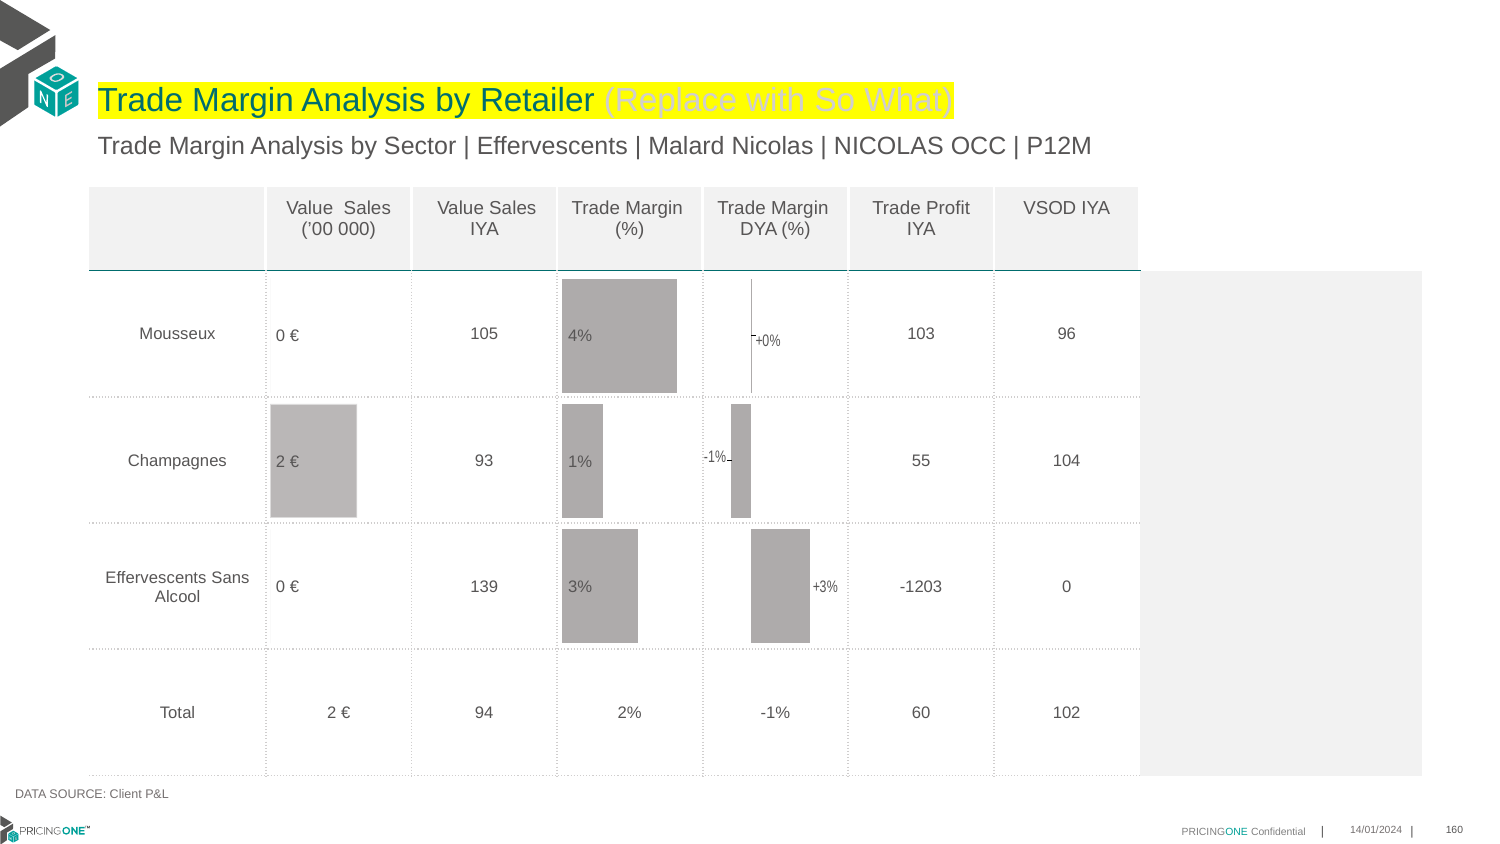

# Trade Margin Analysis by Retailer (Replace with So What)
Trade Margin Analysis by Sector | Effervescents | Malard Nicolas | NICOLAS OCC | P12M
|  | Value Sales (’00 000) | Value Sales IYA | Trade Margin (%) | Trade Margin DYA (%) | Trade Profit IYA | VSOD IYA |  |
| --- | --- | --- | --- | --- | --- | --- | --- |
| Mousseux |  | 105 |  |  | 103 | 96 |  |
| Champagnes |  | 93 |  |  | 55 | 104 |  |
| Effervescents Sans Alcool |  | 139 |  |  | -1203 | 0 |  |
| Total | 2 € | 94 | 2% | -1% | 60 | 102 |  |

### Chart

| Category | Trade Margin DYA |
|---|---|
| Mousseux | 0.0001378686840693491 |
| Champagnes | -0.009477755568694825 |
| Effervescents Sans Alcool | 0.027746323945505386 |
|  | None |

### Chart

| Category | Trade Margin % |
|---|---|
| Mousseux | 0.0383 |
| Champagnes | 0.0137 |
| Effervescents Sans Alcool | 0.0253 |
|  | None |

### Chart

| Category | Value Sales |
|---|---|
| Mousseux | 0.0 |
| Champagnes | 2.0 |
| Effervescents Sans Alcool | 0.0 |
|  | None |
DATA SOURCE: Client P&L

14/01/2024
160